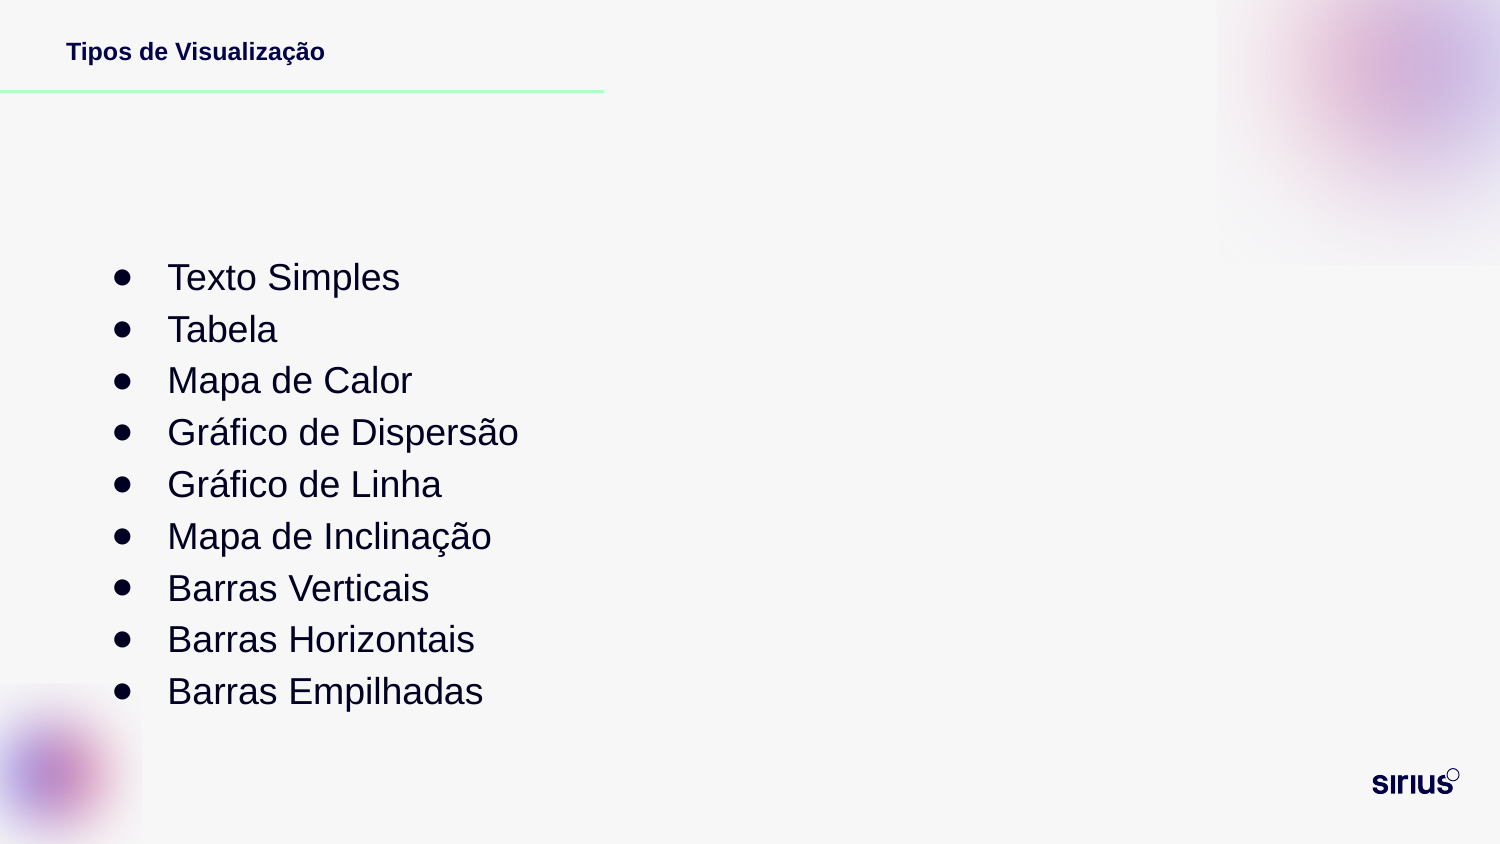

# Tipos de Visualização
Texto Simples
Tabela
Mapa de Calor
Gráfico de Dispersão
Gráfico de Linha
Mapa de Inclinação
Barras Verticais
Barras Horizontais
Barras Empilhadas